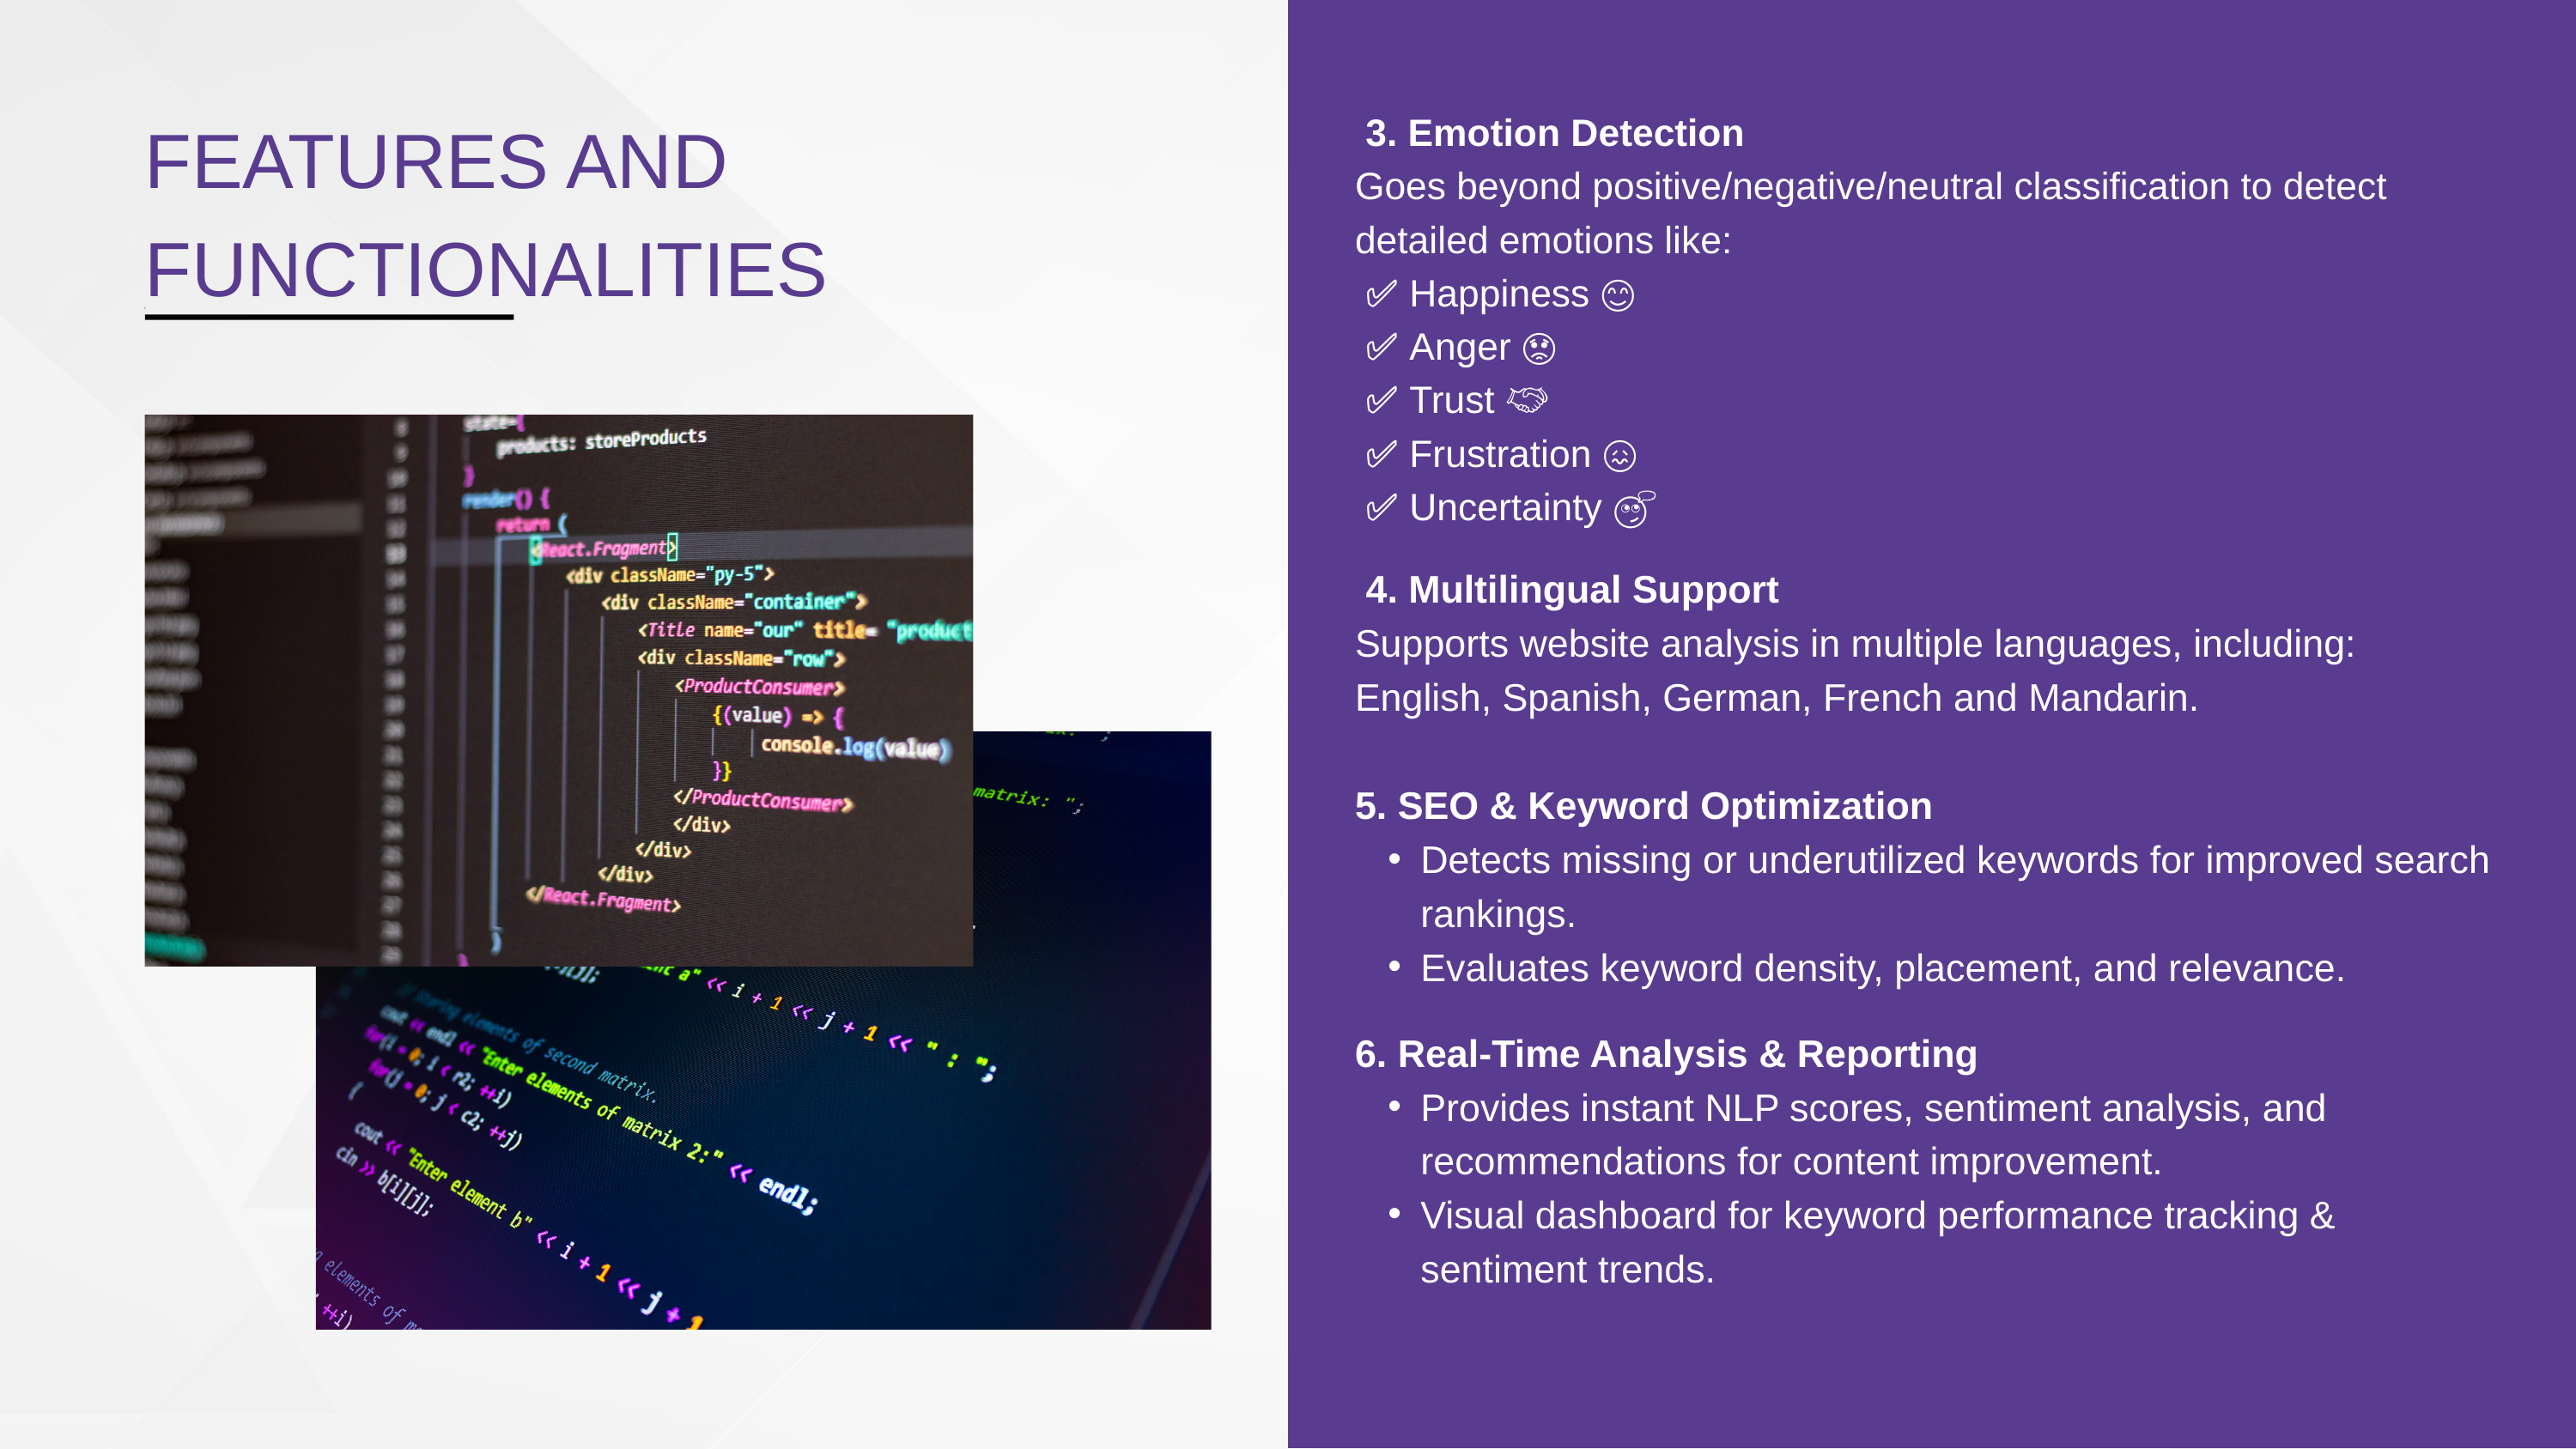

FEATURES AND FUNCTIONALITIES
 3. Emotion Detection
Goes beyond positive/negative/neutral classification to detect detailed emotions like:
 ✅ Happiness 😊
 ✅ Anger 😡
 ✅ Trust 🤝
 ✅ Frustration 😖
 ✅ Uncertainty 🤔

 4. Multilingual Support
Supports website analysis in multiple languages, including:
English, Spanish, German, French and Mandarin.

5. SEO & Keyword Optimization
Detects missing or underutilized keywords for improved search rankings.
Evaluates keyword density, placement, and relevance.

6. Real-Time Analysis & Reporting
Provides instant NLP scores, sentiment analysis, and recommendations for content improvement.
Visual dashboard for keyword performance tracking & sentiment trends.